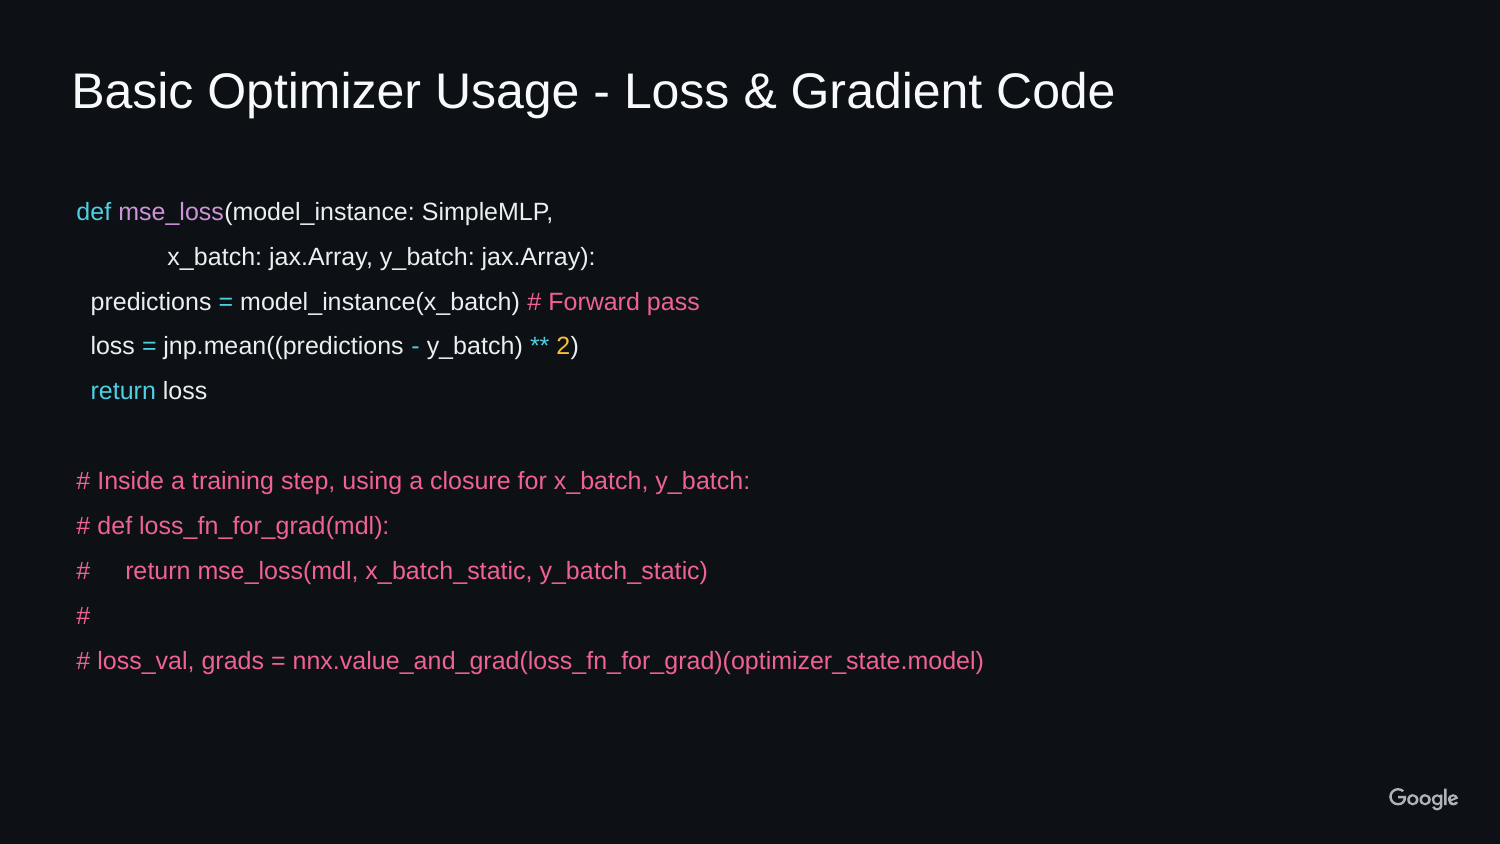

Basic Optimizer Usage - Loss & Gradient Code
def mse_loss(model_instance: SimpleMLP,
             x_batch: jax.Array, y_batch: jax.Array):
  predictions = model_instance(x_batch) # Forward pass
  loss = jnp.mean((predictions - y_batch) ** 2)
  return loss

# Inside a training step, using a closure for x_batch, y_batch:
# def loss_fn_for_grad(mdl):
#     return mse_loss(mdl, x_batch_static, y_batch_static)
#
# loss_val, grads = nnx.value_and_grad(loss_fn_for_grad)(optimizer_state.model)